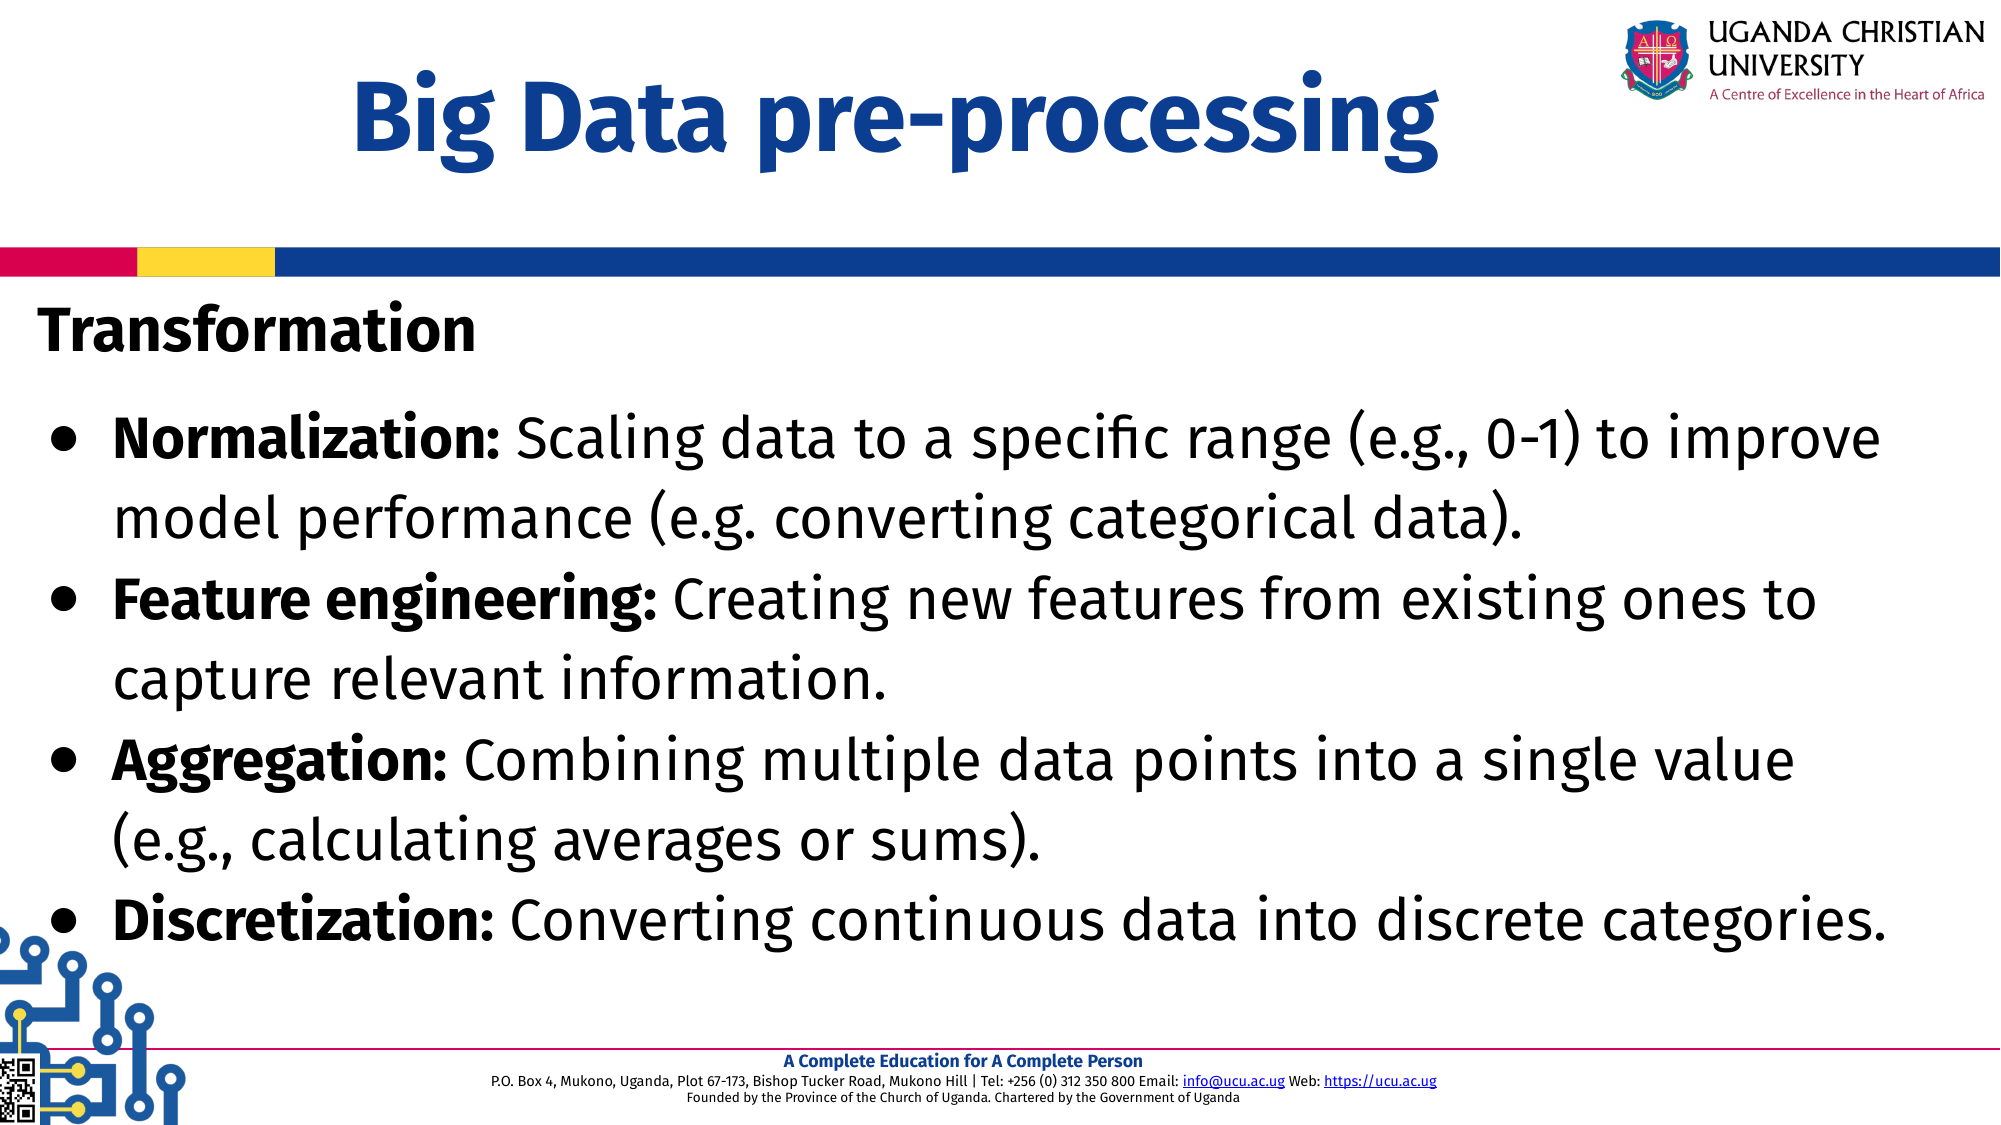

Big Data pre-processing

Transformation
Normalization: Scaling data to a specific range (e.g., 0-1) to improve model performance (e.g. converting categorical data).
Feature engineering: Creating new features from existing ones to capture relevant information.
Aggregation: Combining multiple data points into a single value (e.g., calculating averages or sums).
Discretization: Converting continuous data into discrete categories.